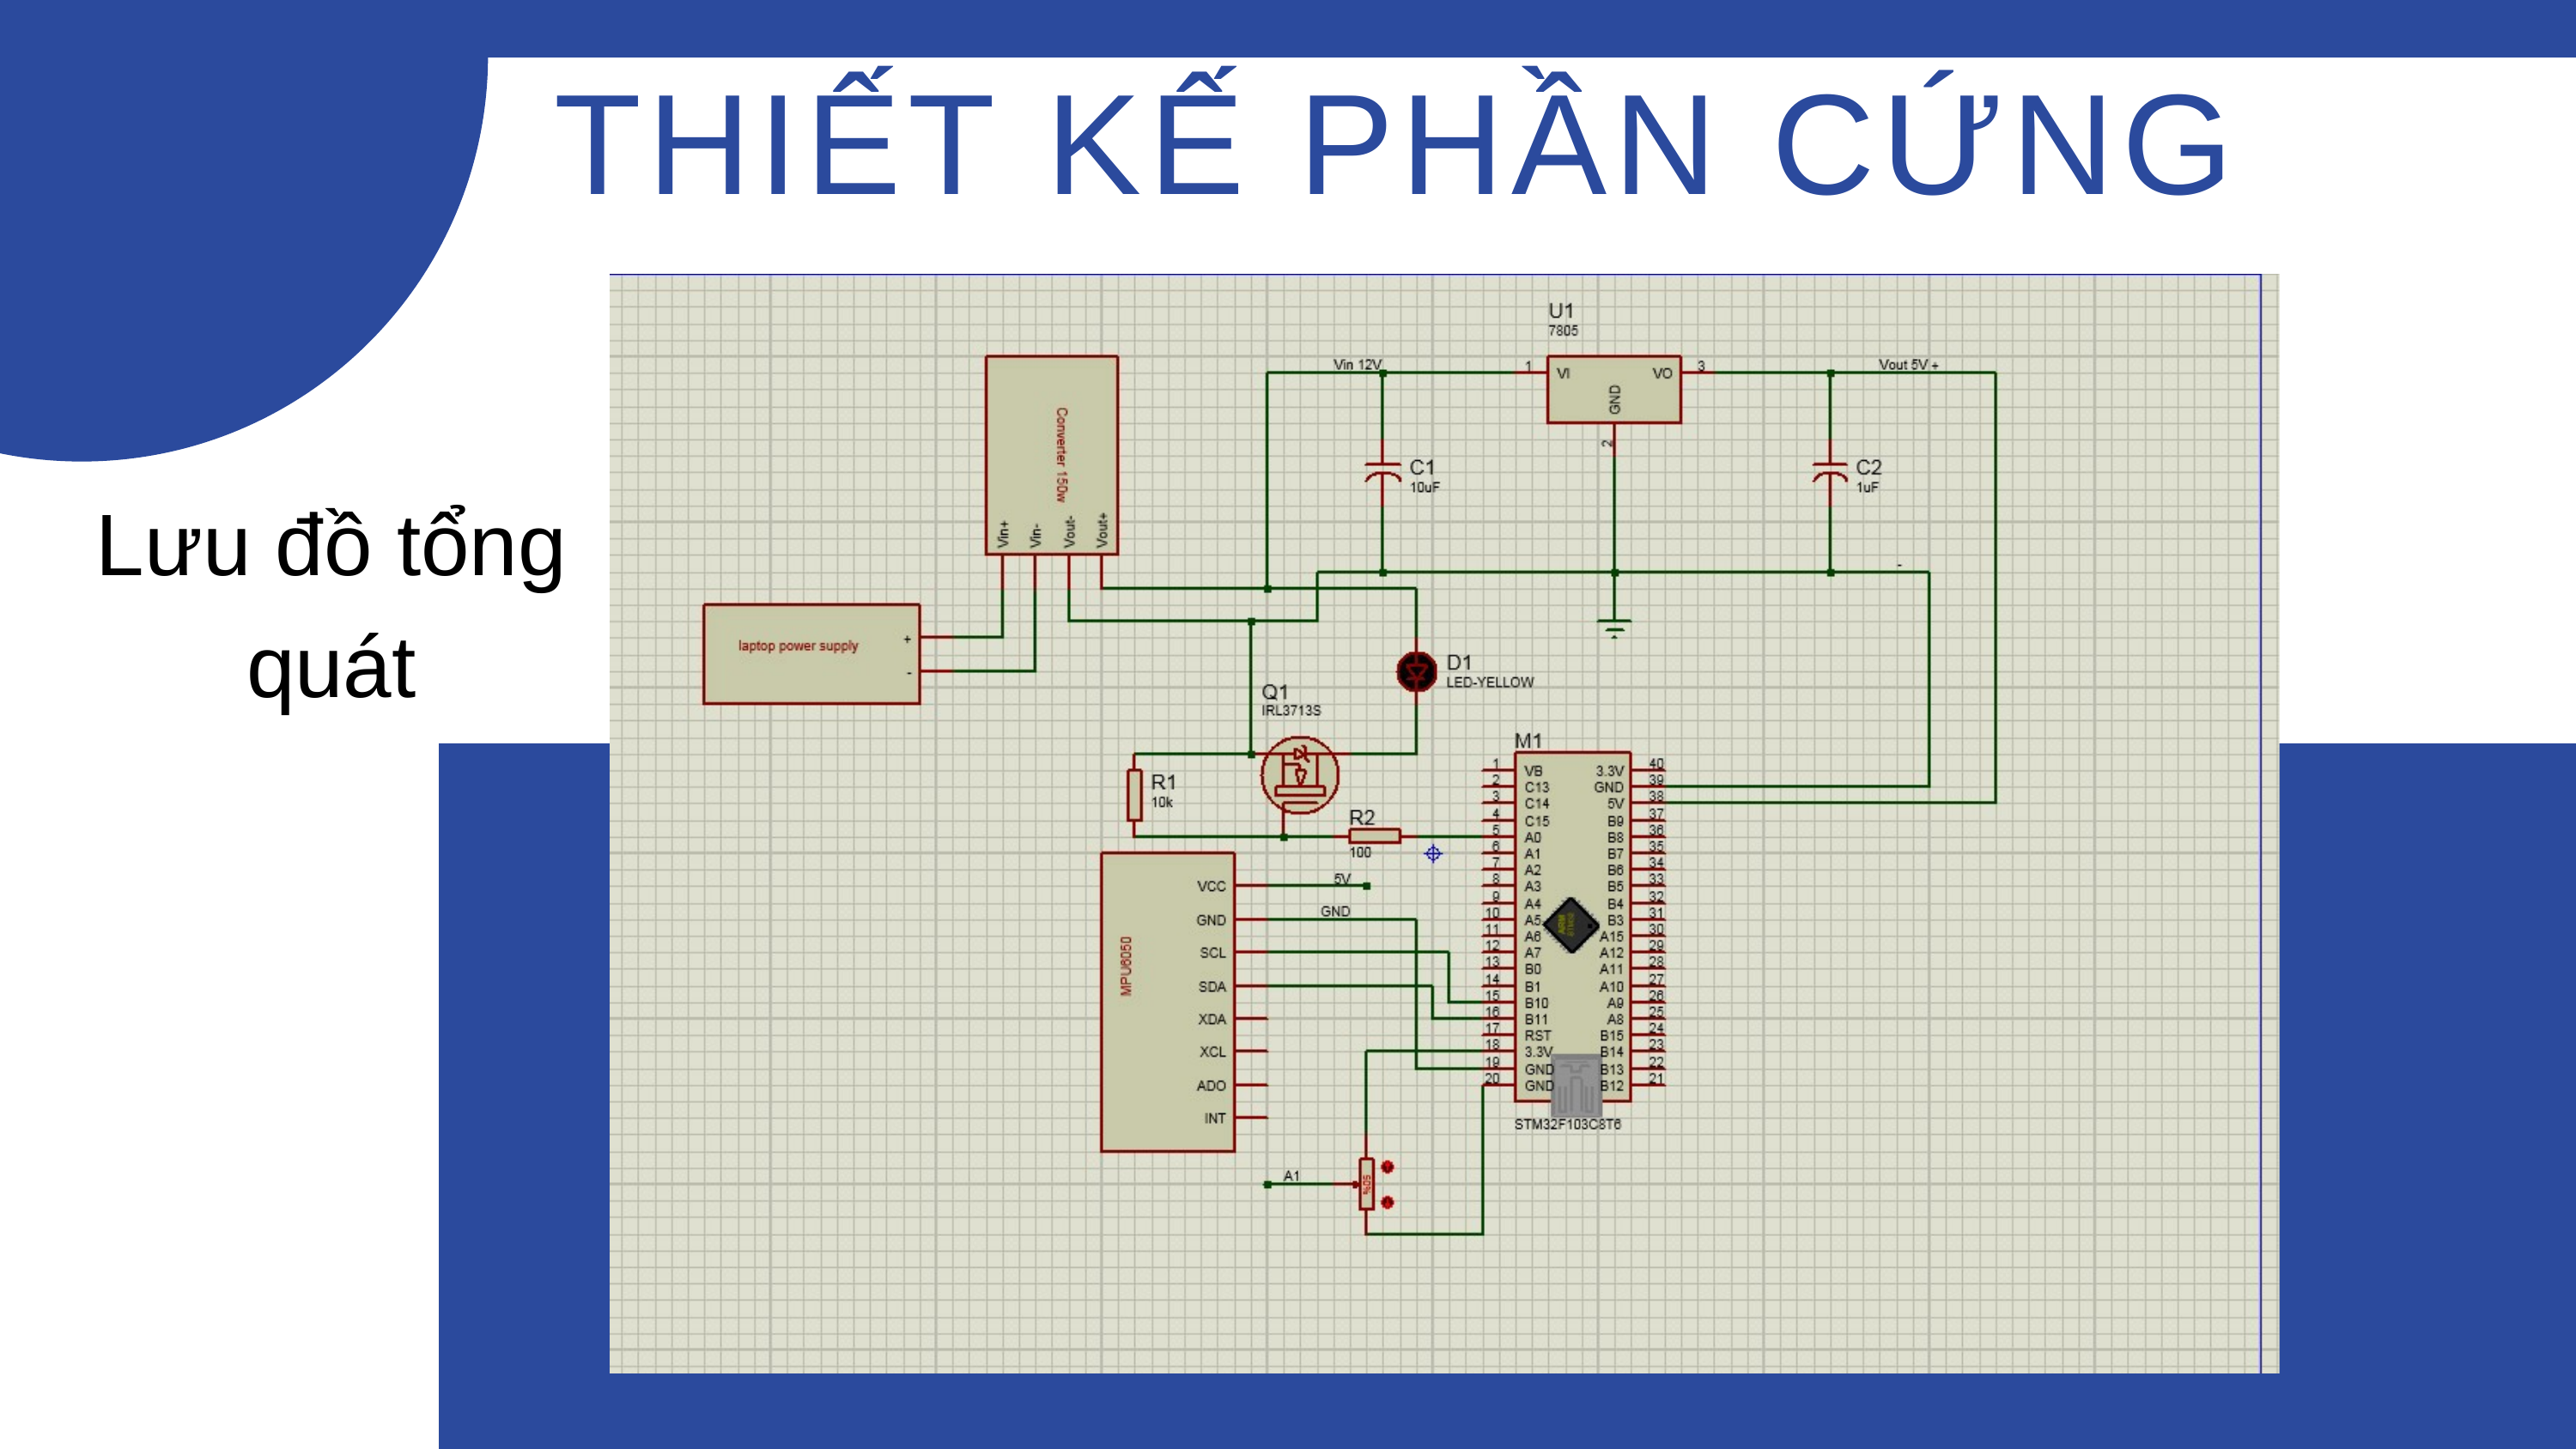

THIẾT KẾ PHẦN CỨNG

Lưu đồ tổng quát